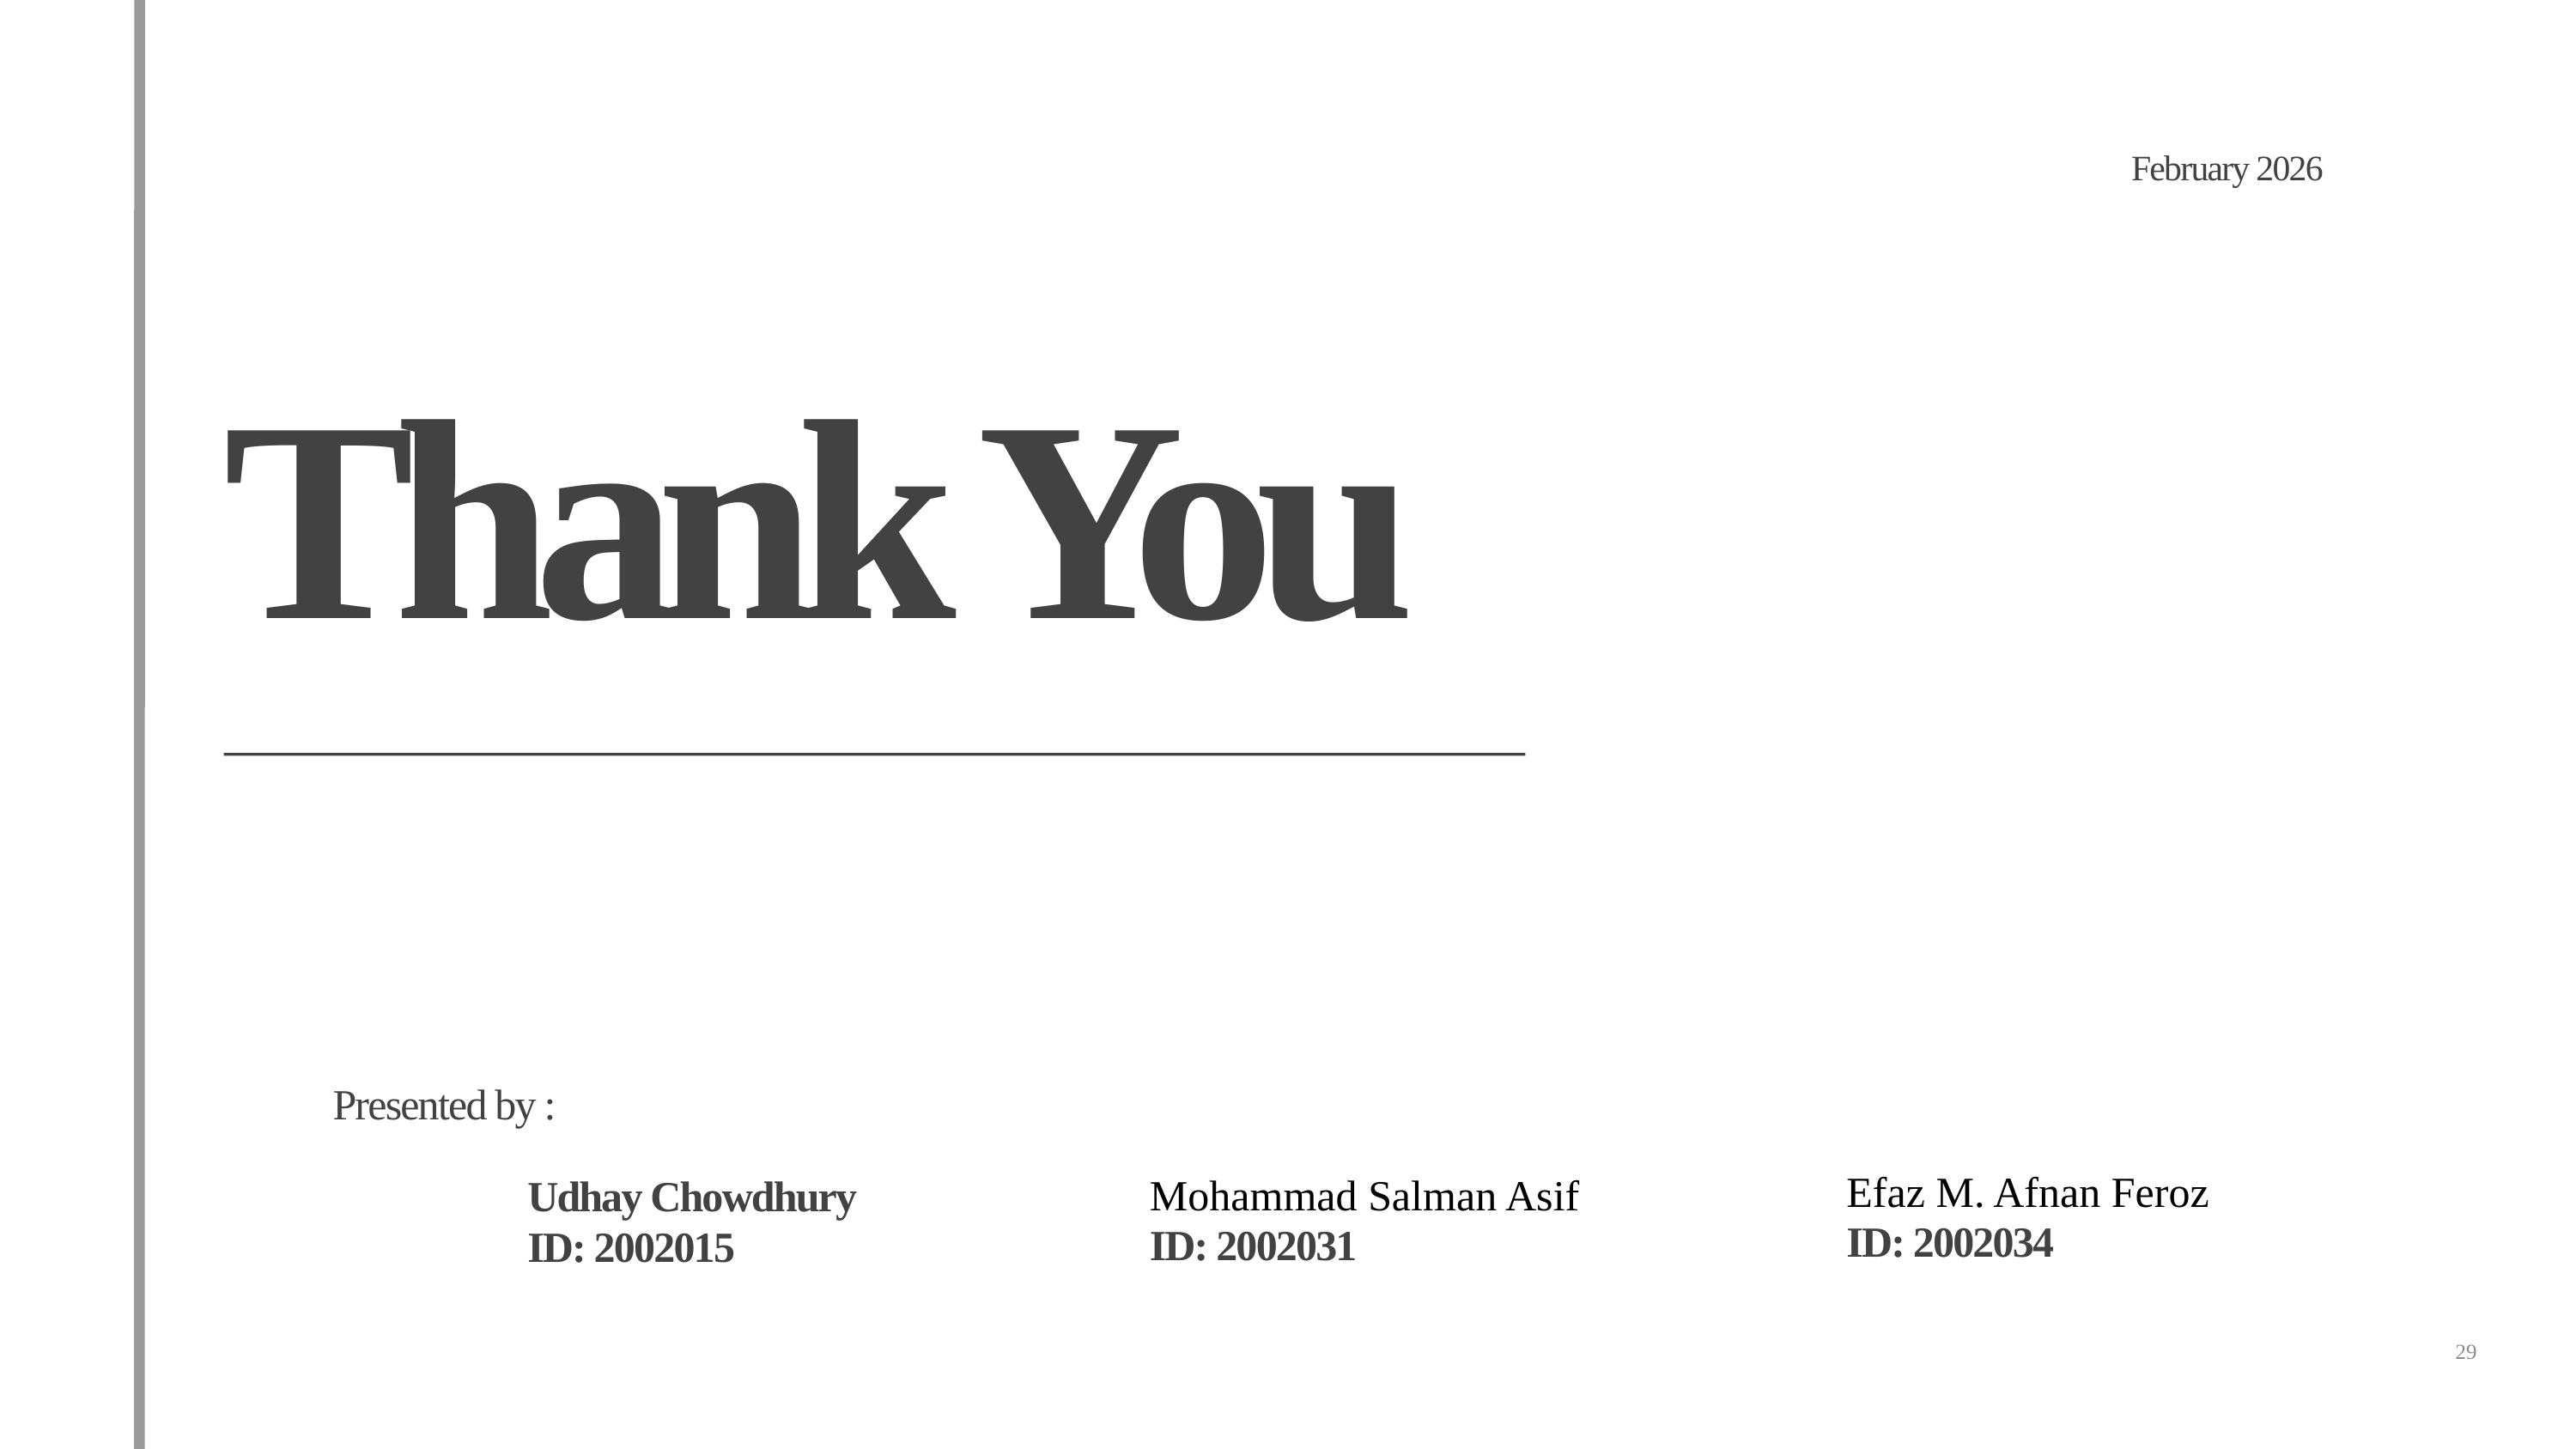

February 2026
Thank You

Presented by :
Efaz M. Afnan Feroz
ID: 2002034
Mohammad Salman Asif
ID: 2002031
Udhay Chowdhury
ID: 2002015
29